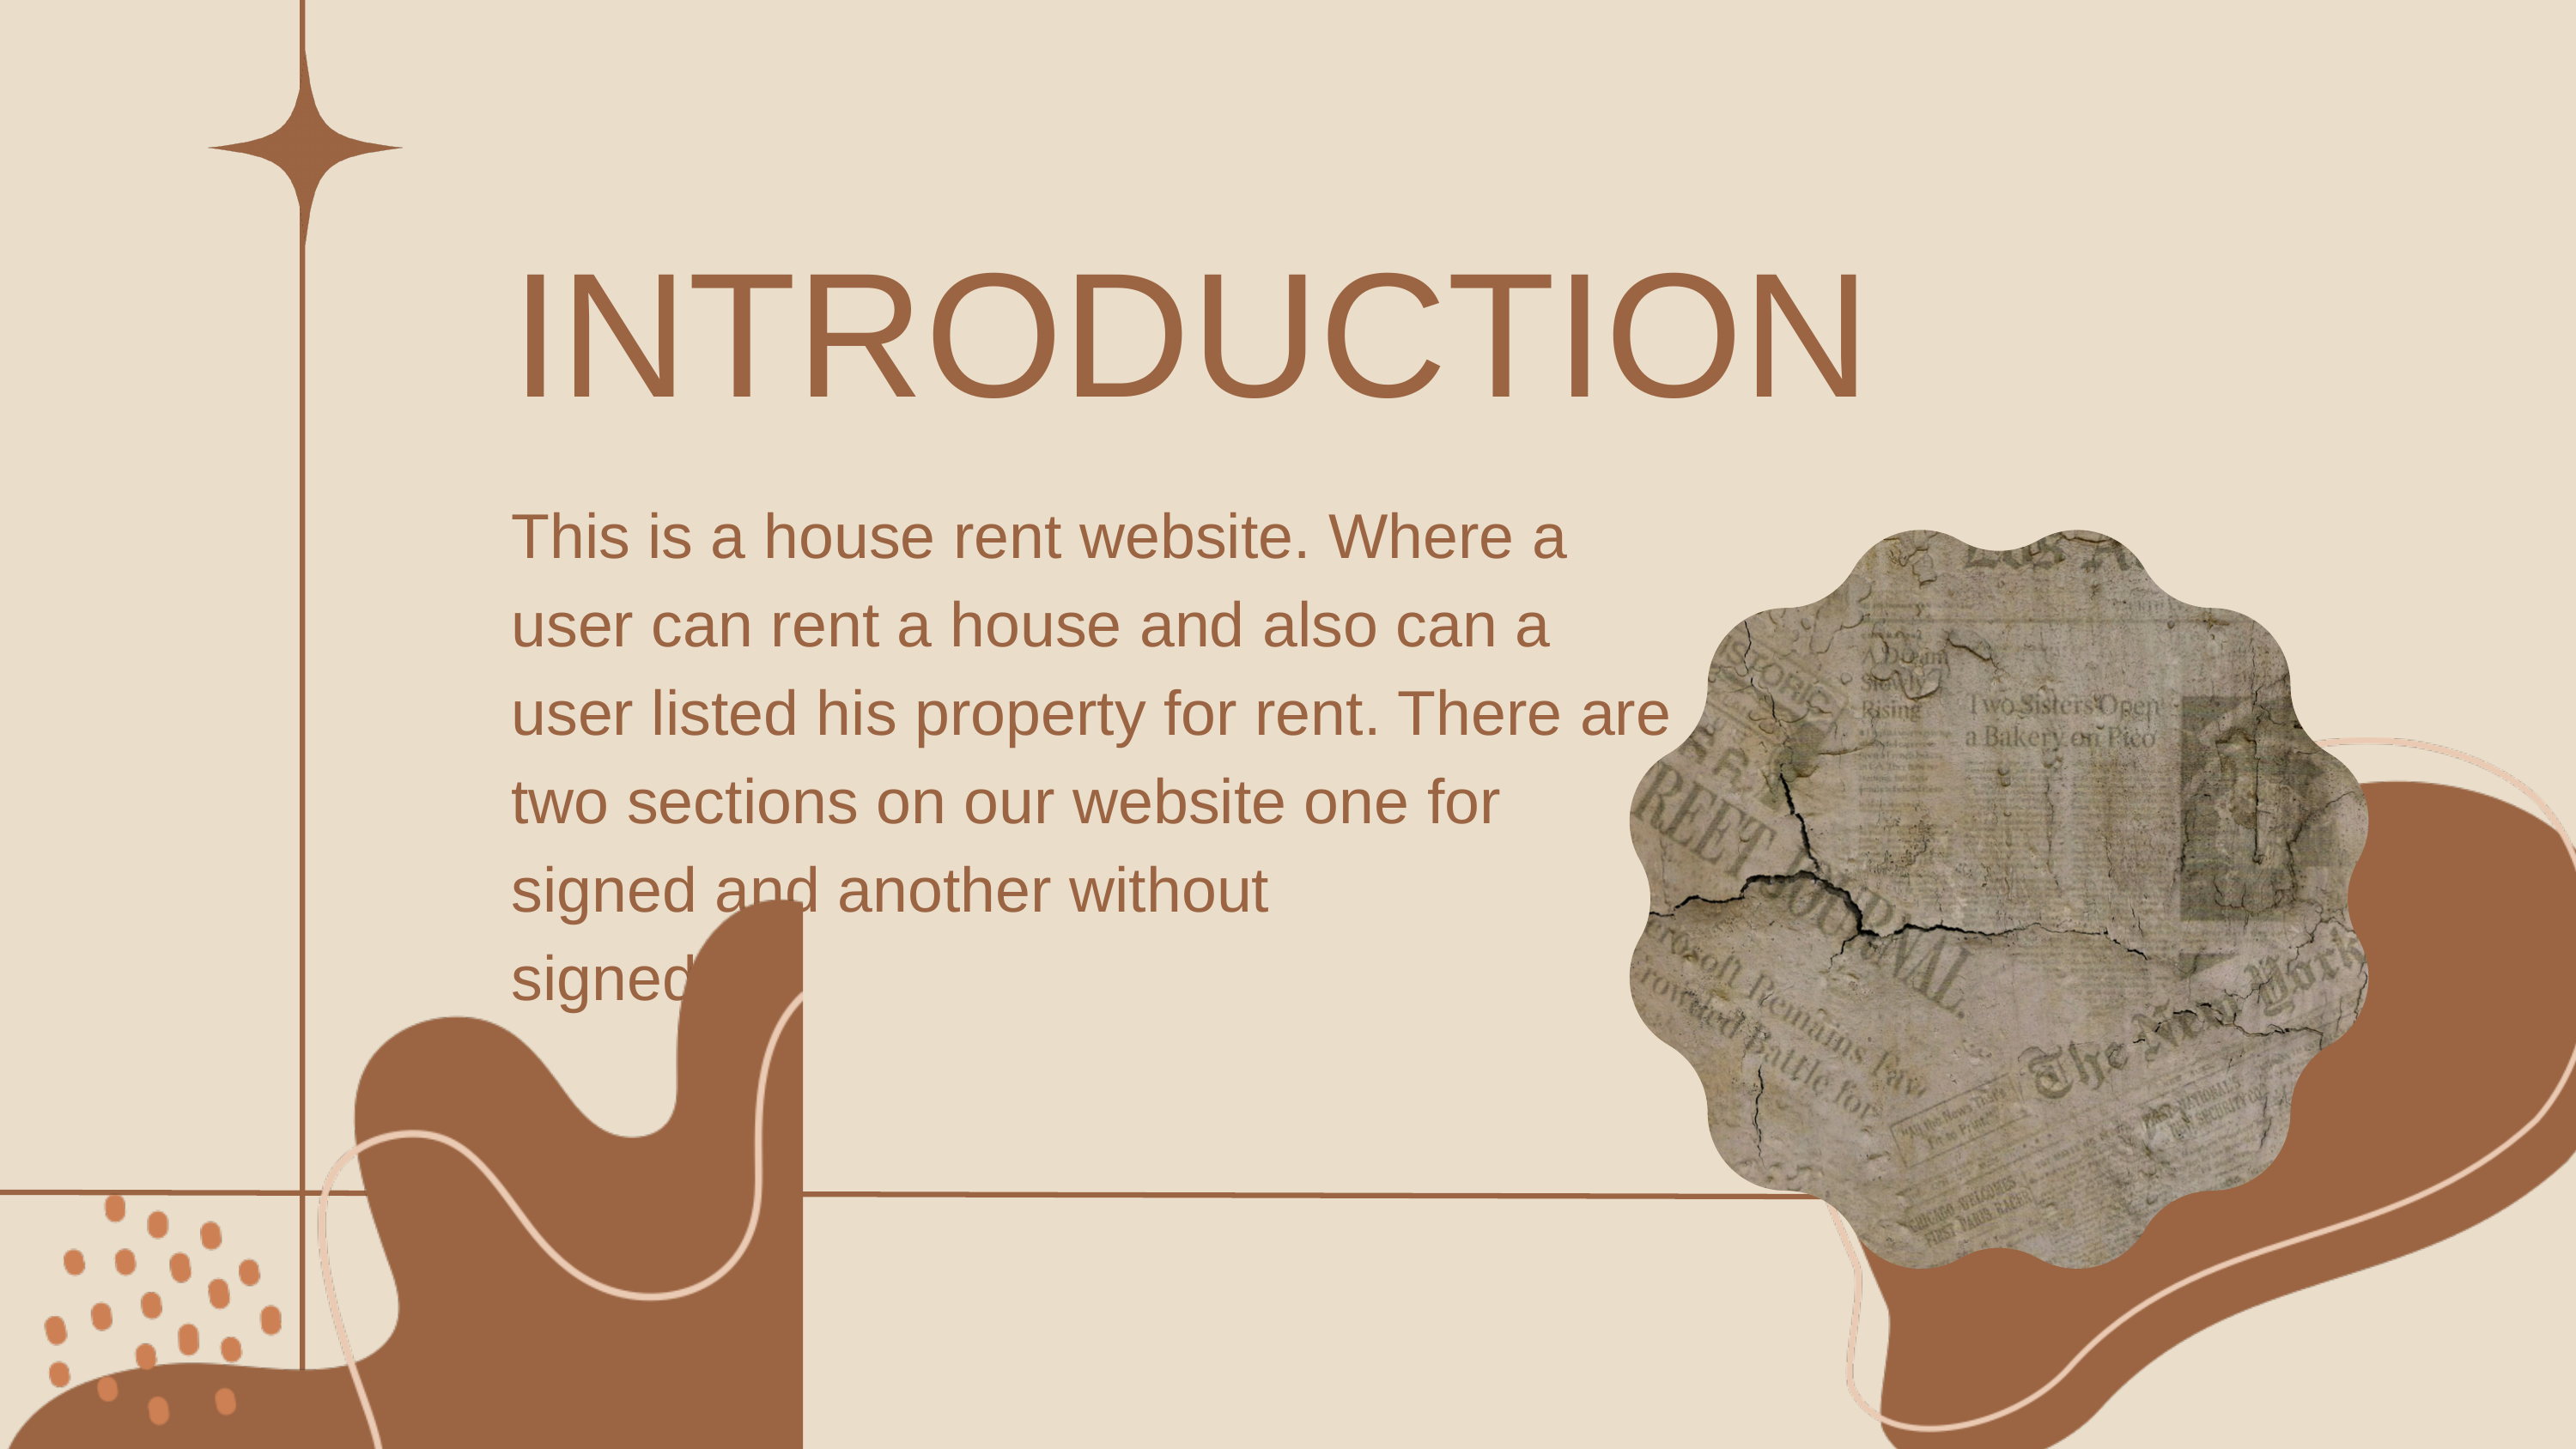

INTRODUCTION
This is a house rent website. Where a user can rent a house and also can a user listed his property for rent. There are two sections on our website one for signed and another without
signed.